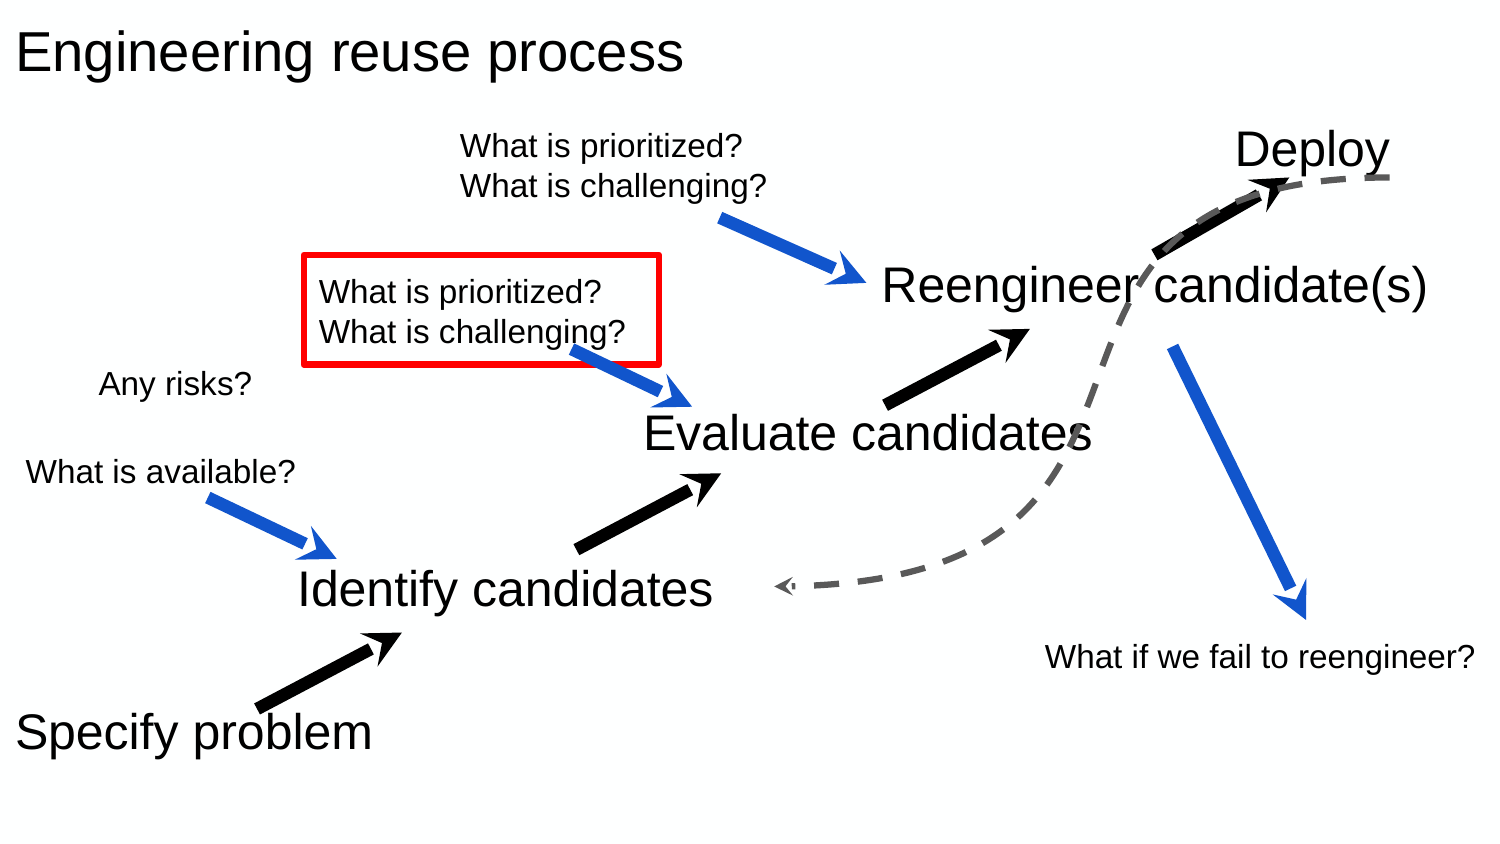

Engineering reuse process
228
Deploy
What is prioritized?​
What is challenging?​
Reengineer candidate(s)​
What is prioritized?​
What is challenging?​
Any risks?
Evaluate candidates​
What is available?​
Identify candidates​

What if we fail to reengineer?
Specify problem